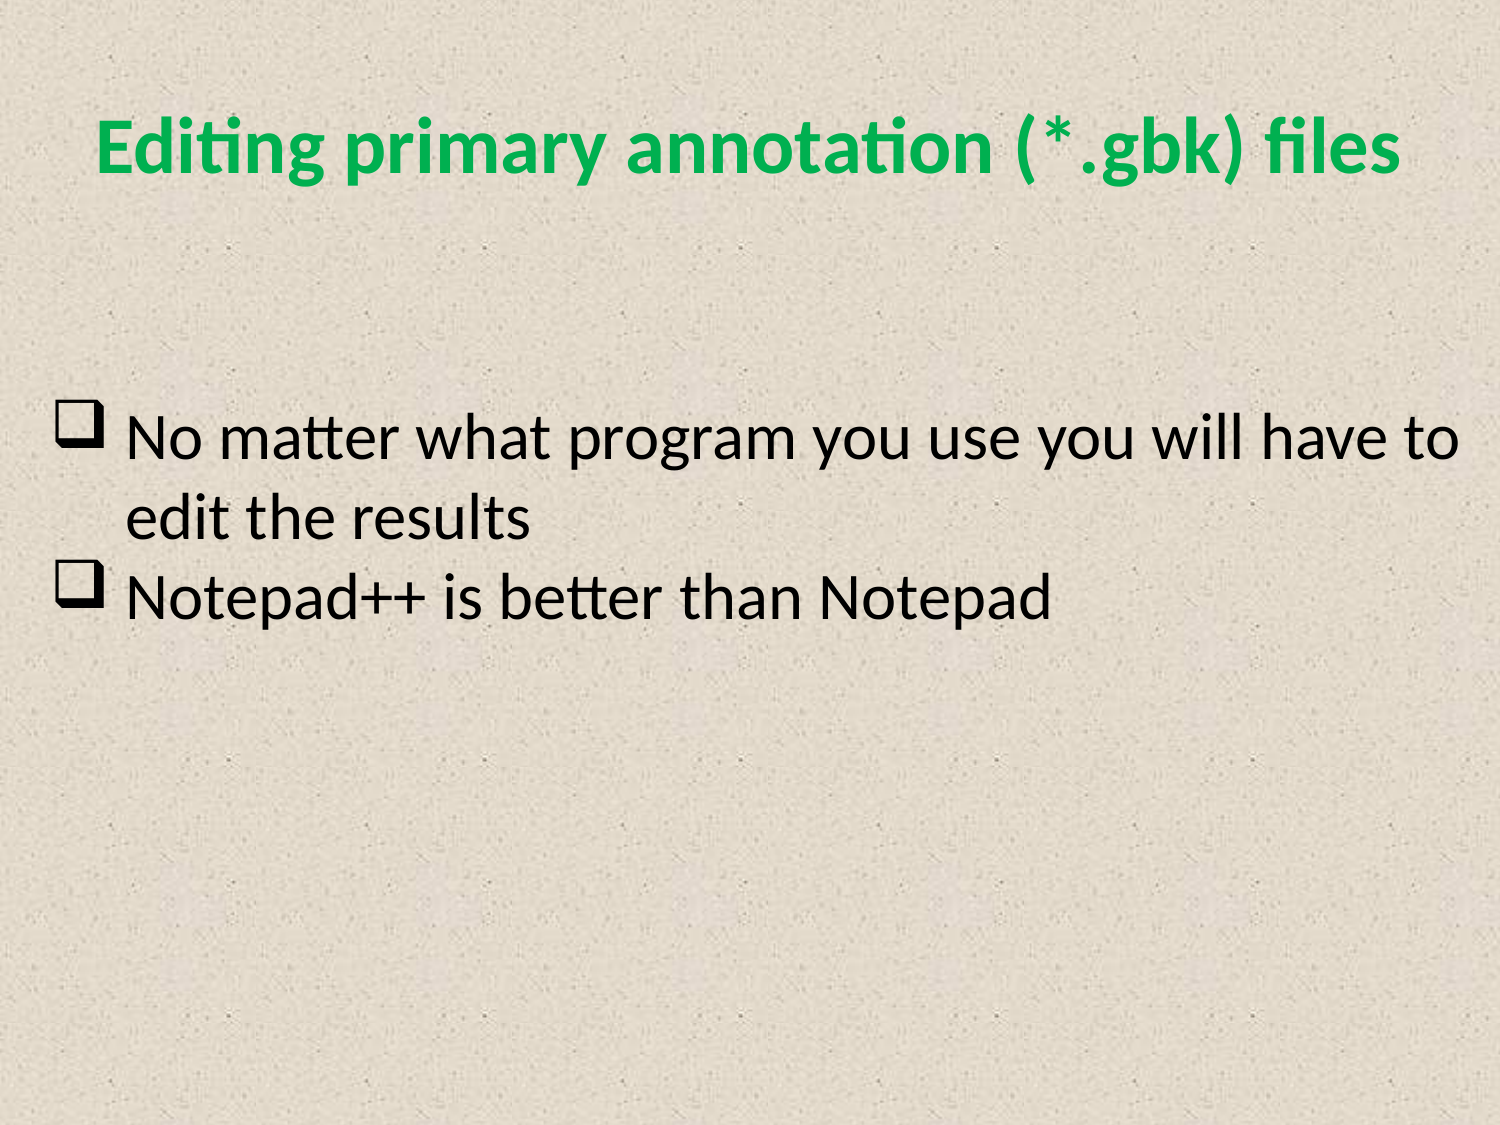

# Editing primary annotation (*.gbk) files
No matter what program you use you will have to
edit the results
Notepad++ is better than Notepad